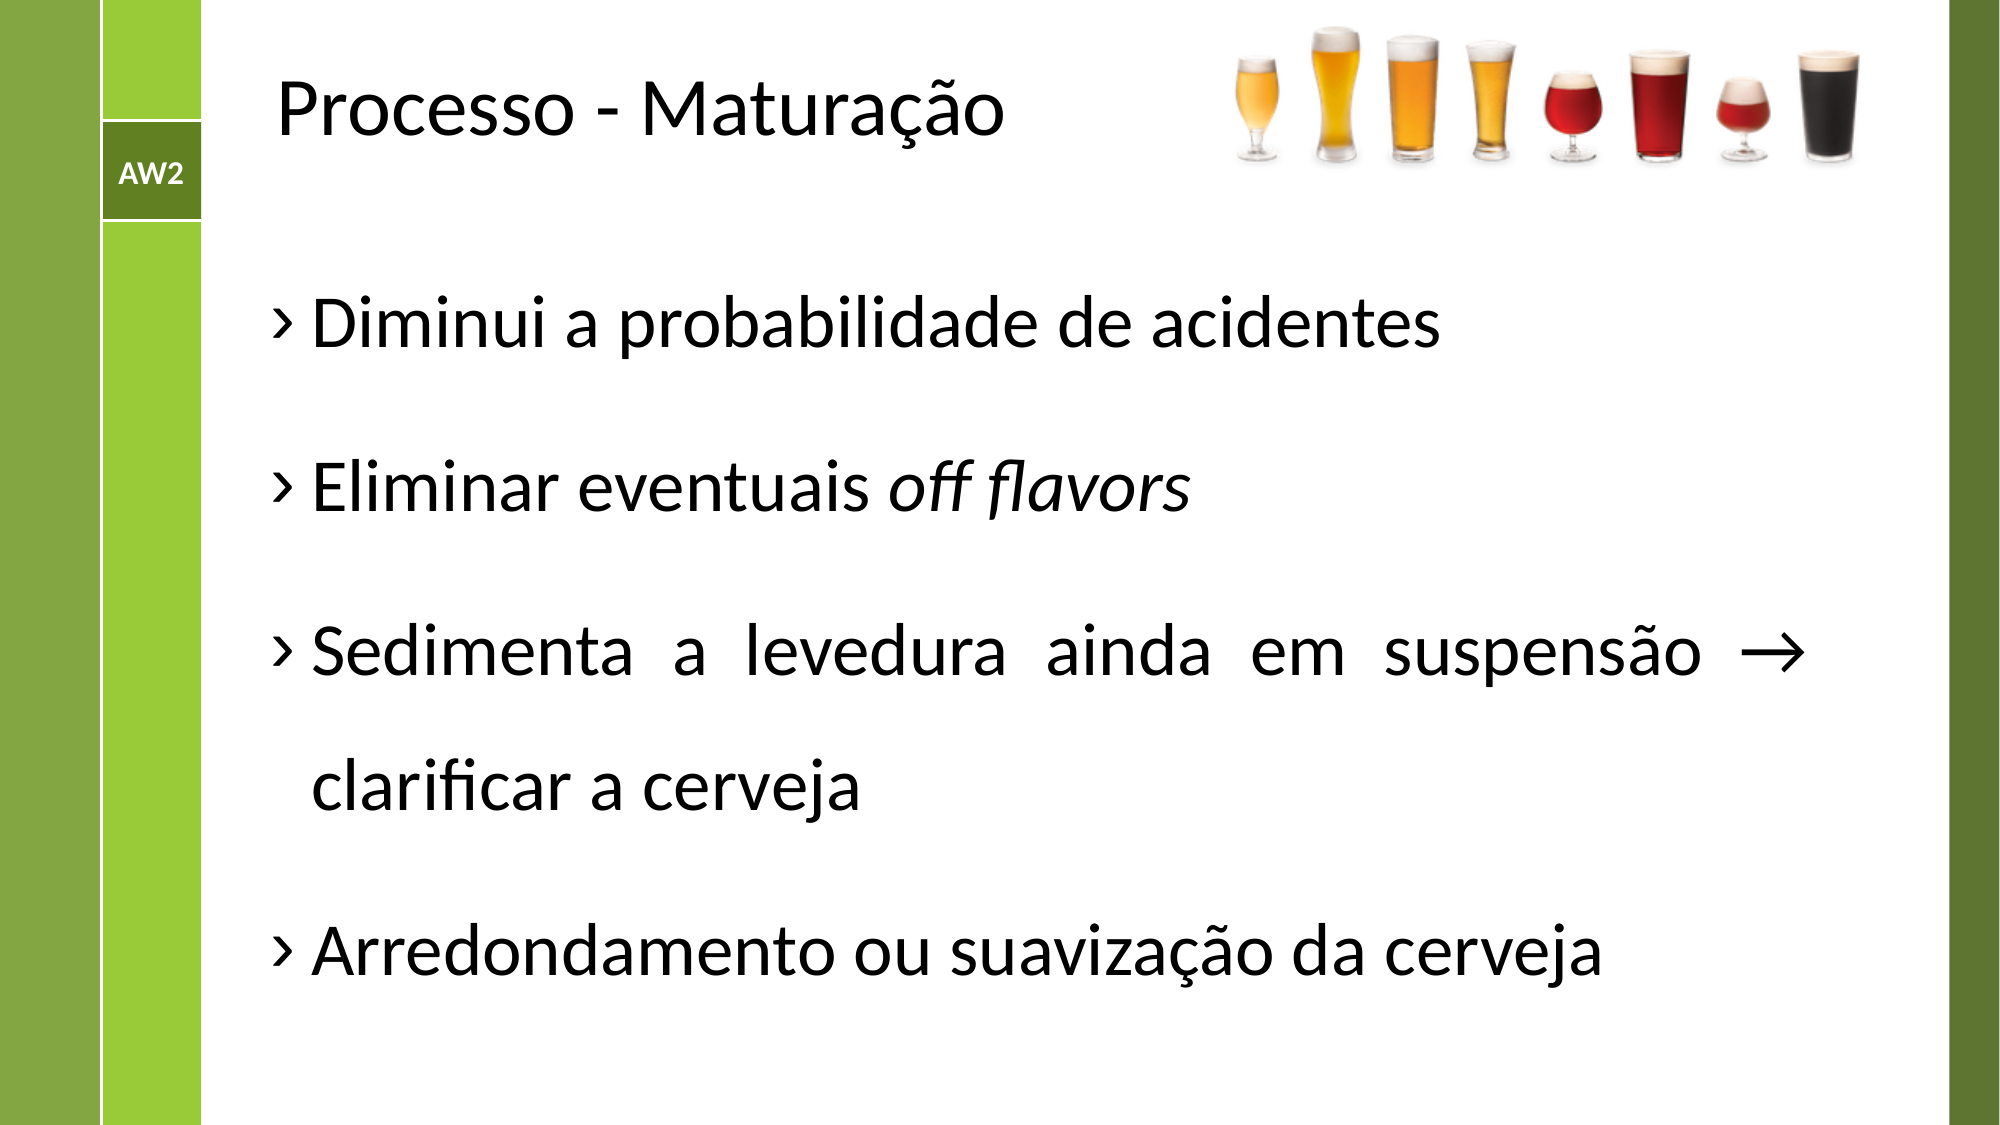

# Processo - Maturação
Diminui a probabilidade de acidentes
Eliminar eventuais off flavors
Sedimenta a levedura ainda em suspensão →  clarificar a cerveja
Arredondamento ou suavização da cerveja